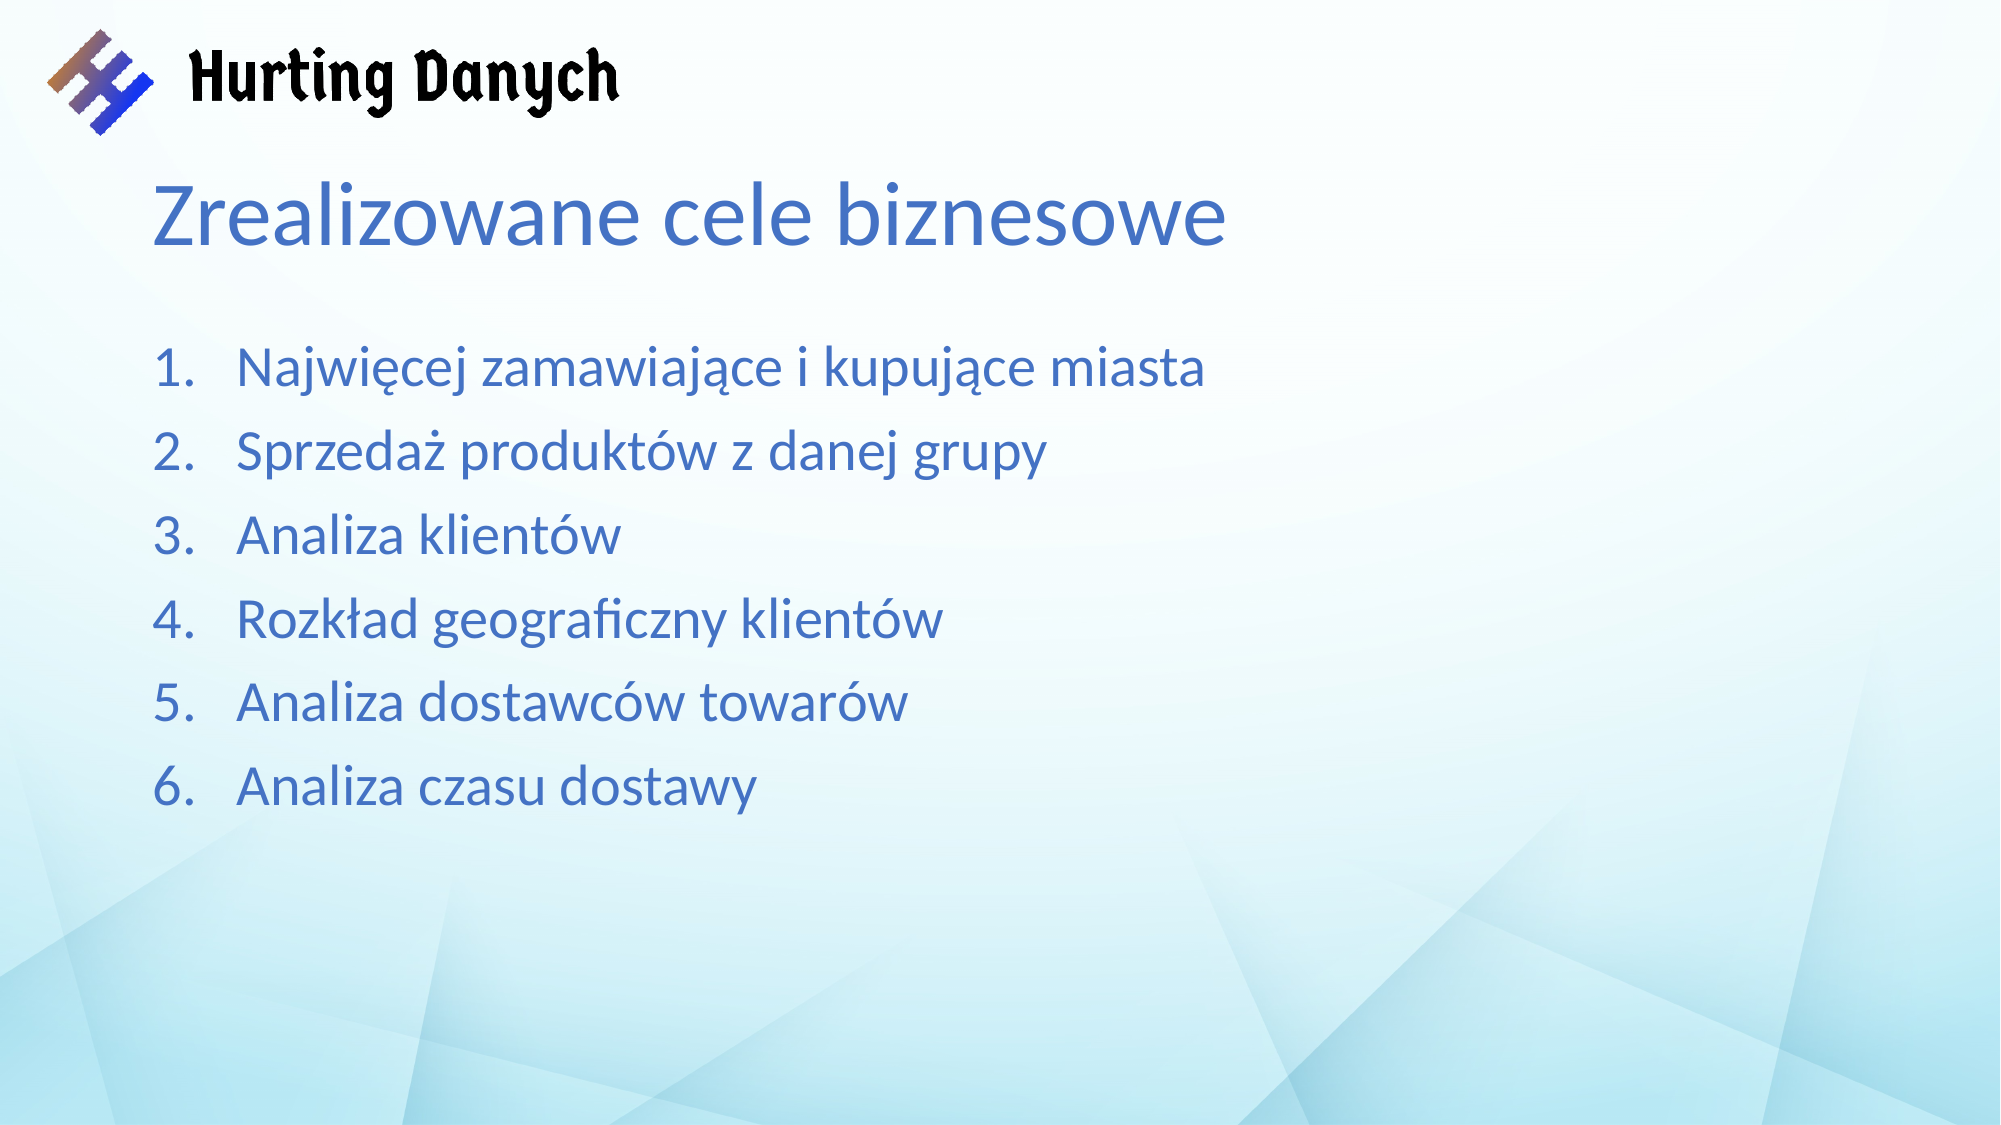

# Zrealizowane cele biznesowe
Najwięcej zamawiające i kupujące miasta
Sprzedaż produktów z danej grupy
Analiza klientów
Rozkład geograficzny klientów
Analiza dostawców towarów
Analiza czasu dostawy